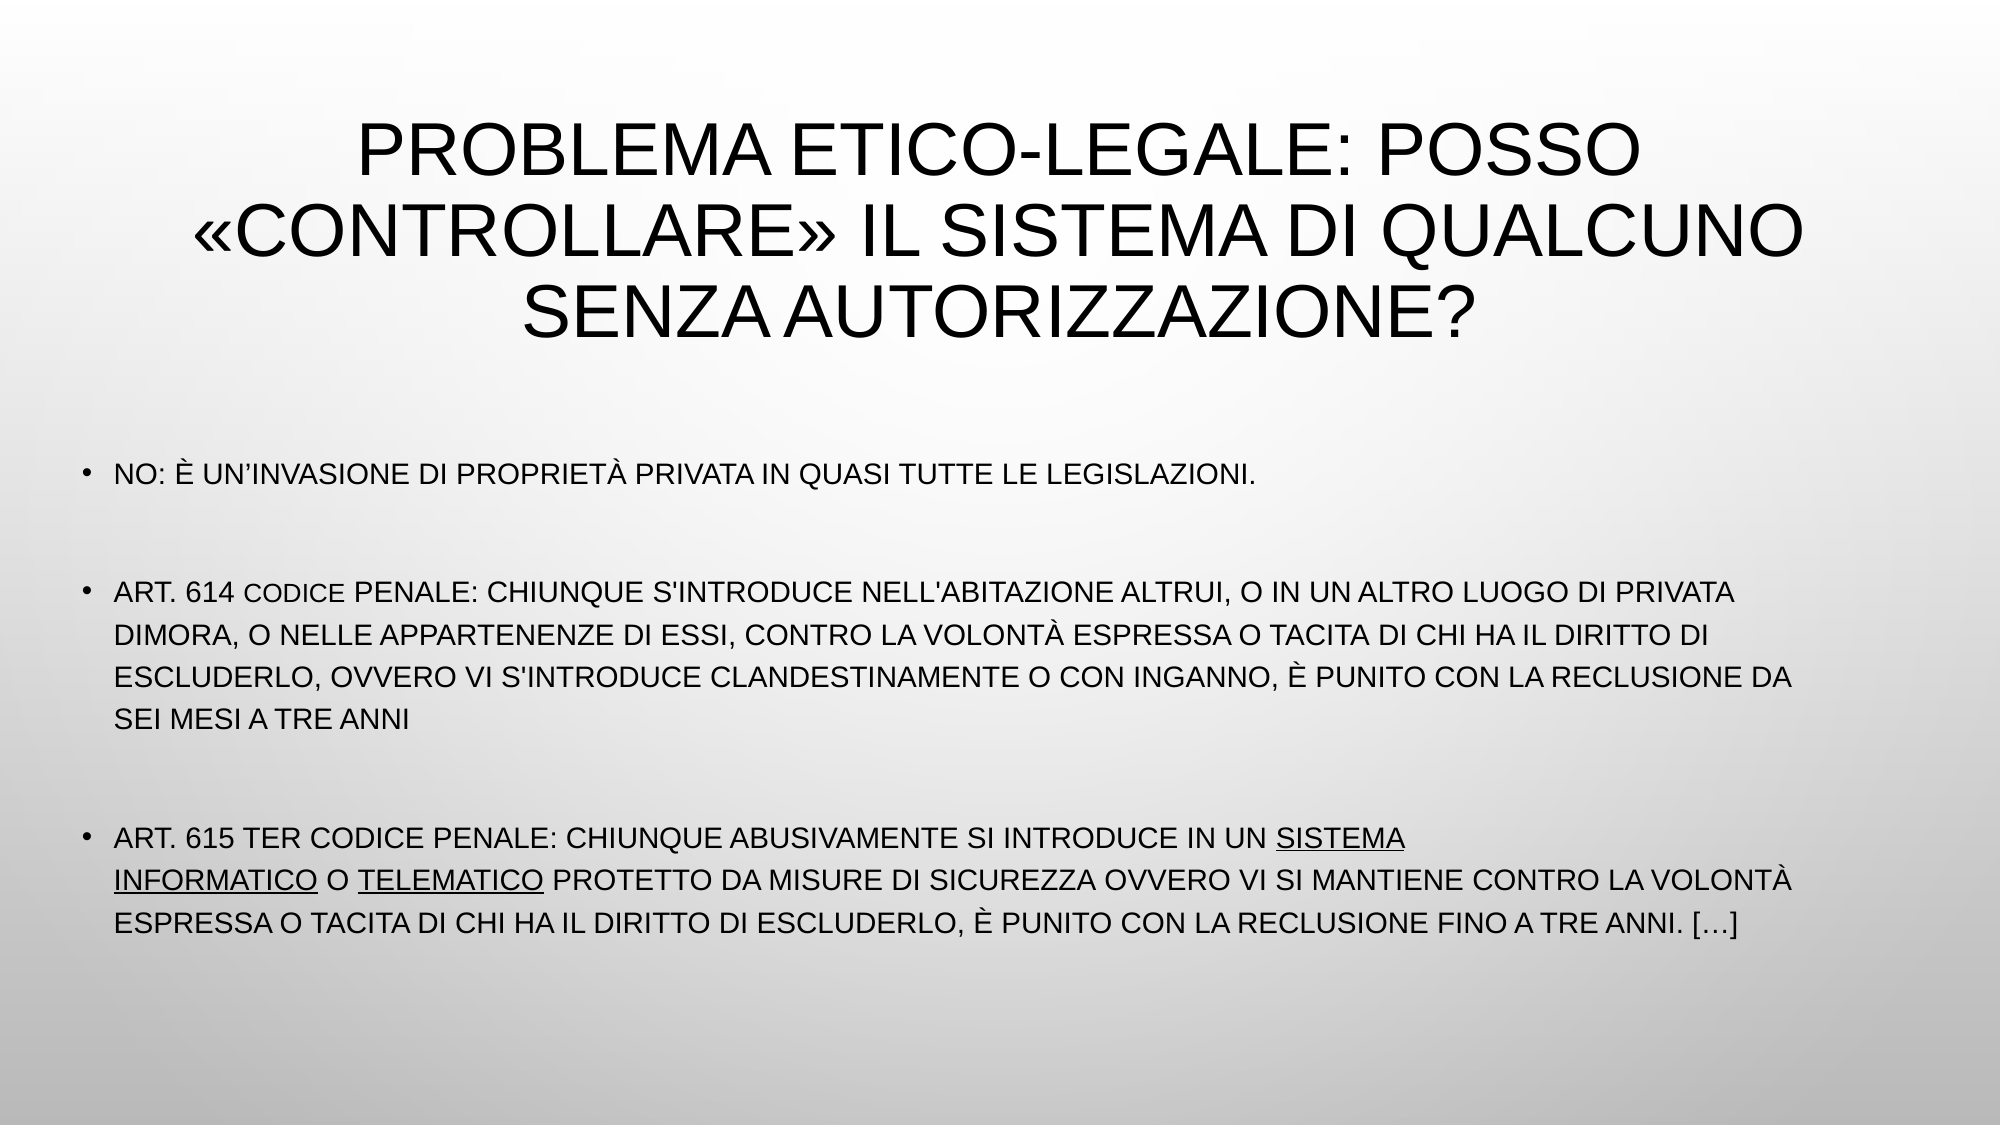

# Problema etico-legale: posso «controllare» il sistema di qualcuno senza autorizzazione?

NO: è un’invasione di proprietà privata in quasi tutte le legislazioni.

Art. 614 codice penale: chiunque s'introduce nell'abitazione altrui, o in un altro luogo di privata dimora, o nelle appartenenze di essi, contro la volontà espressa o tacita di chi ha il diritto di escluderlo, ovvero vi s'introduce clandestinamente o con inganno, è punito con la reclusione da sei mesi a tre anni

Art. 615 ter codice penale: chiunque abusivamente si introduce in un sistema informatico o telematico protetto da misure di sicurezza ovvero vi si mantiene contro la volontà espressa o tacita di chi ha il diritto di escluderlo, è punito con la reclusione fino a tre anni. […]